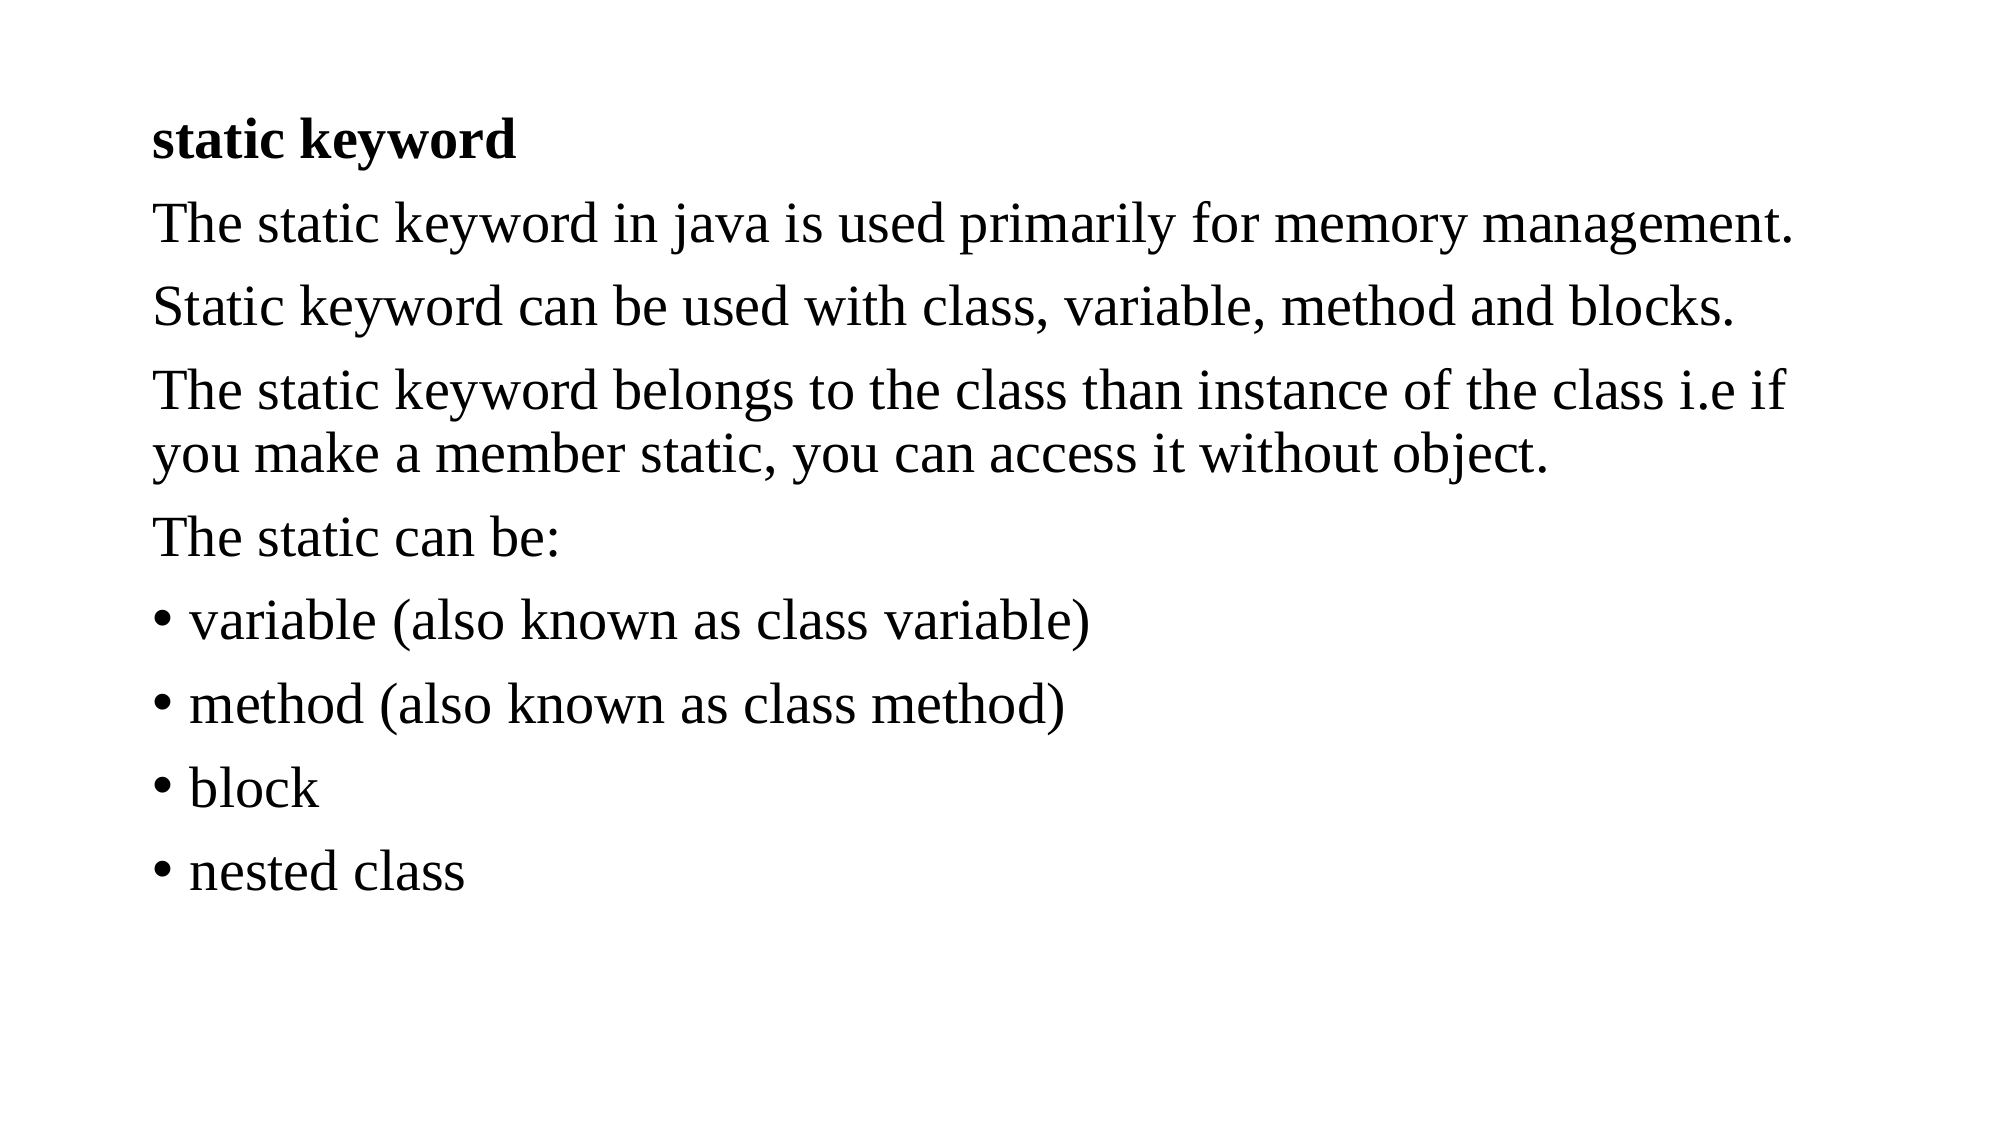

static keyword
The static keyword in java is used primarily for memory management.
Static keyword can be used with class, variable, method and blocks.
The static keyword belongs to the class than instance of the class i.e if you make a member static, you can access it without object.
The static can be:
variable (also known as class variable)
method (also known as class method)
block
nested class